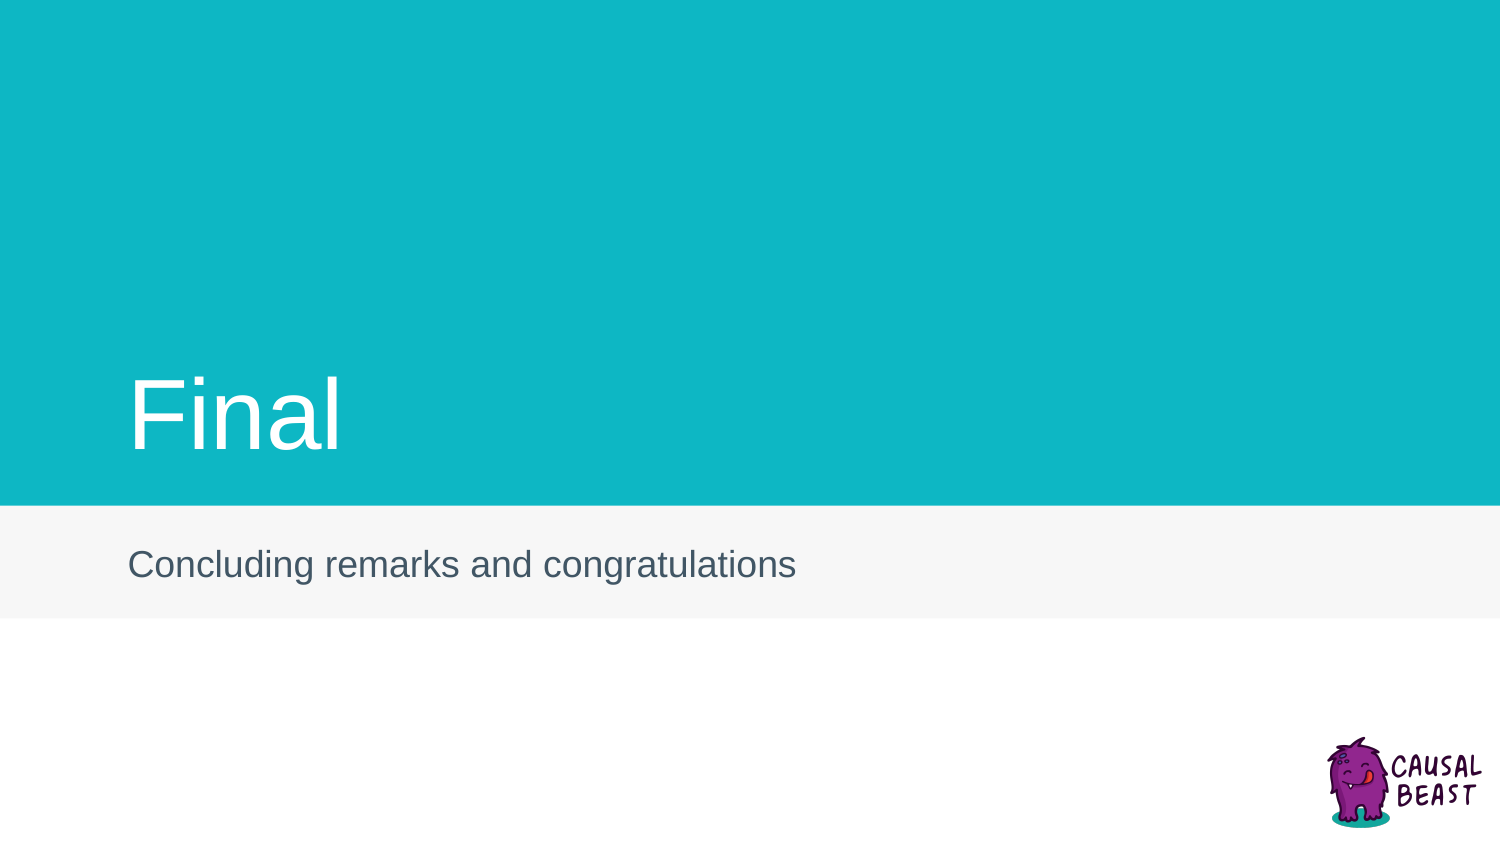

# Final
Concluding remarks and congratulations
141